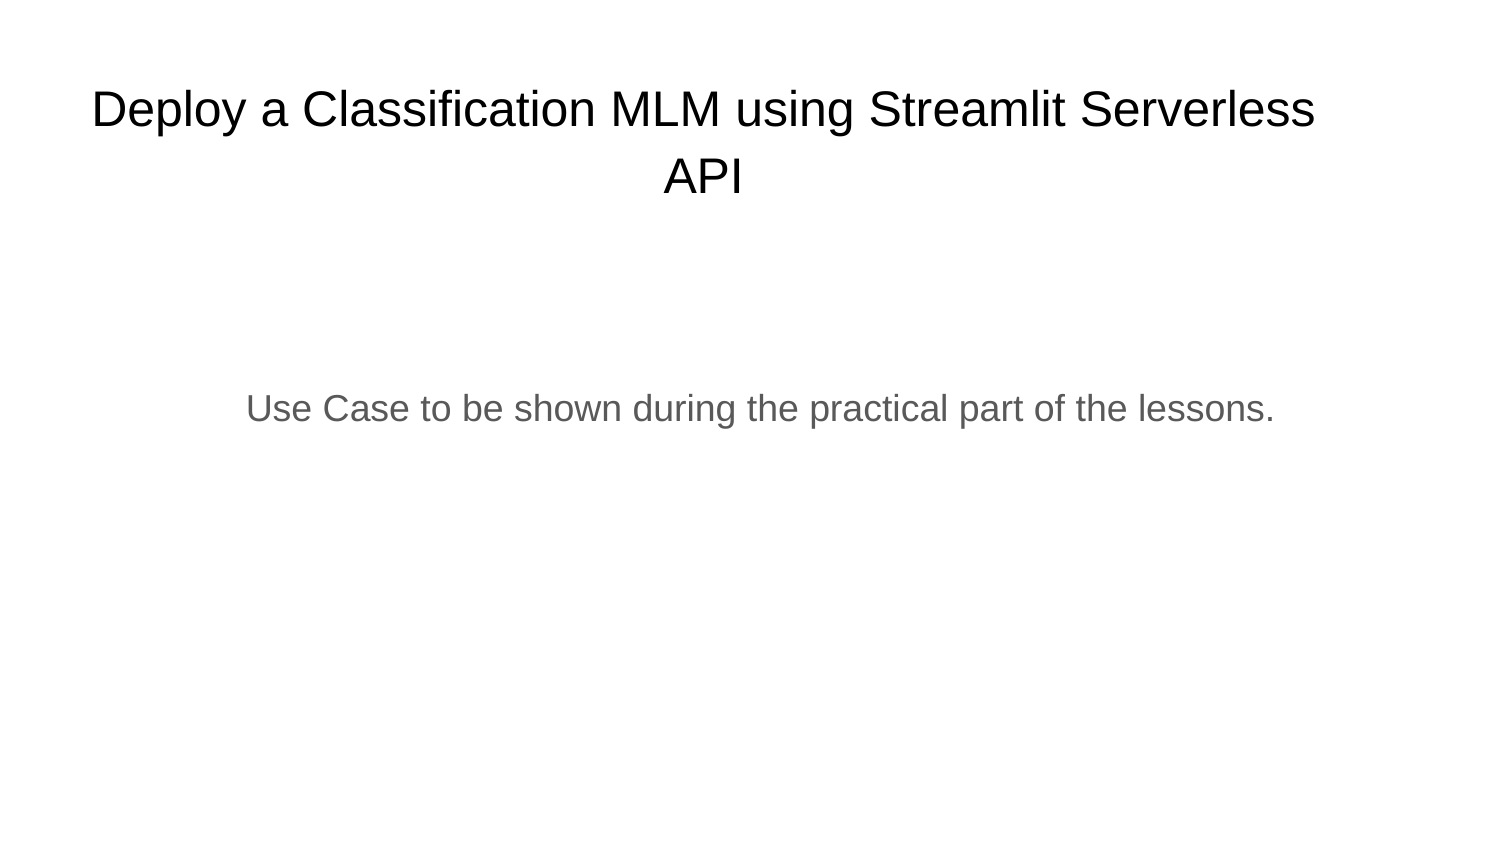

# Deploy a Classification MLM using Streamlit Serverless API
Use Case to be shown during the practical part of the lessons.